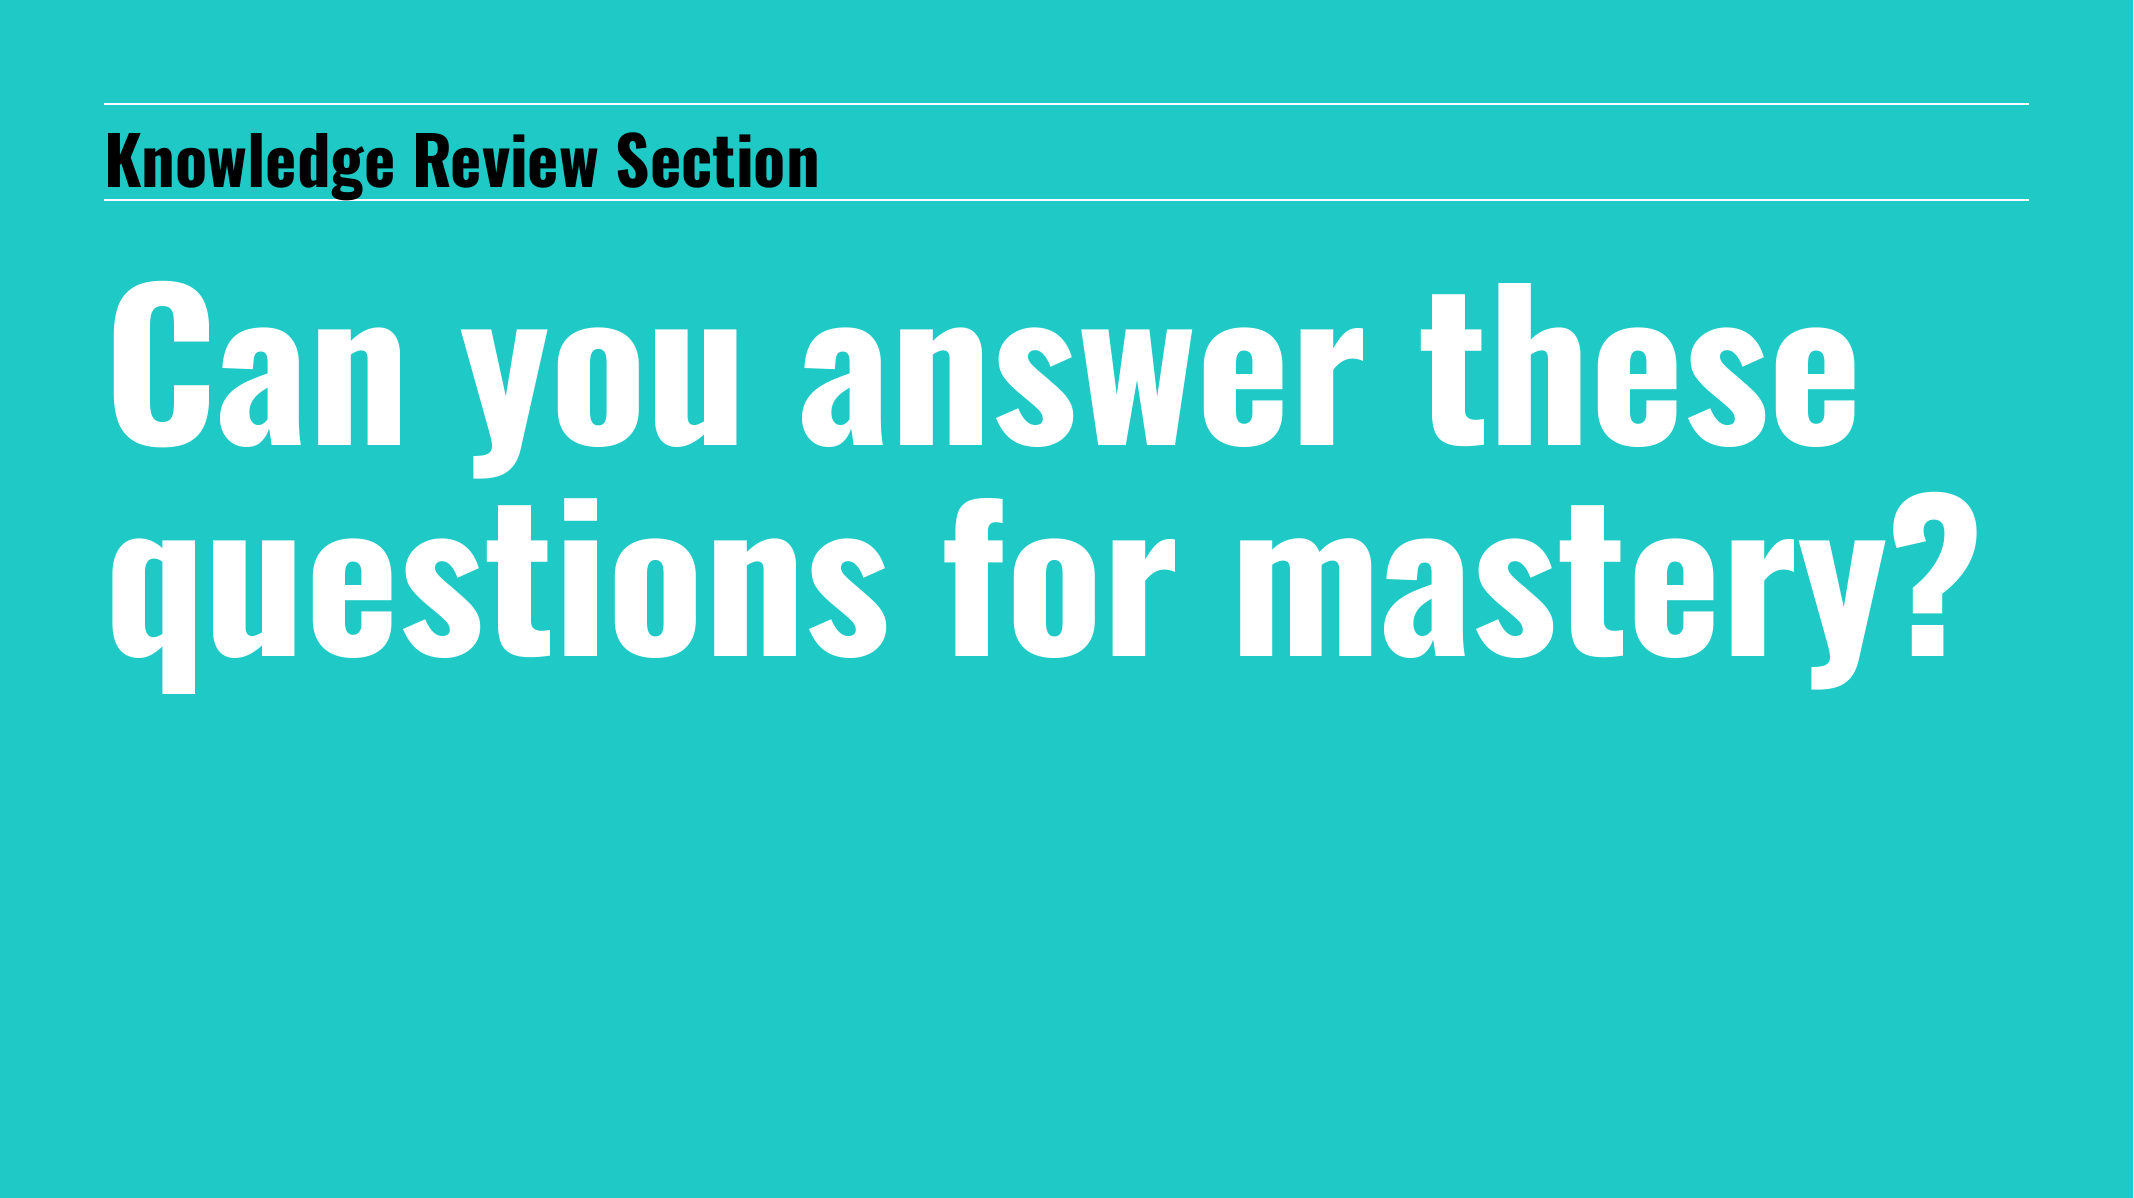

Knowledge Review Section

Can you answer these questions for mastery?